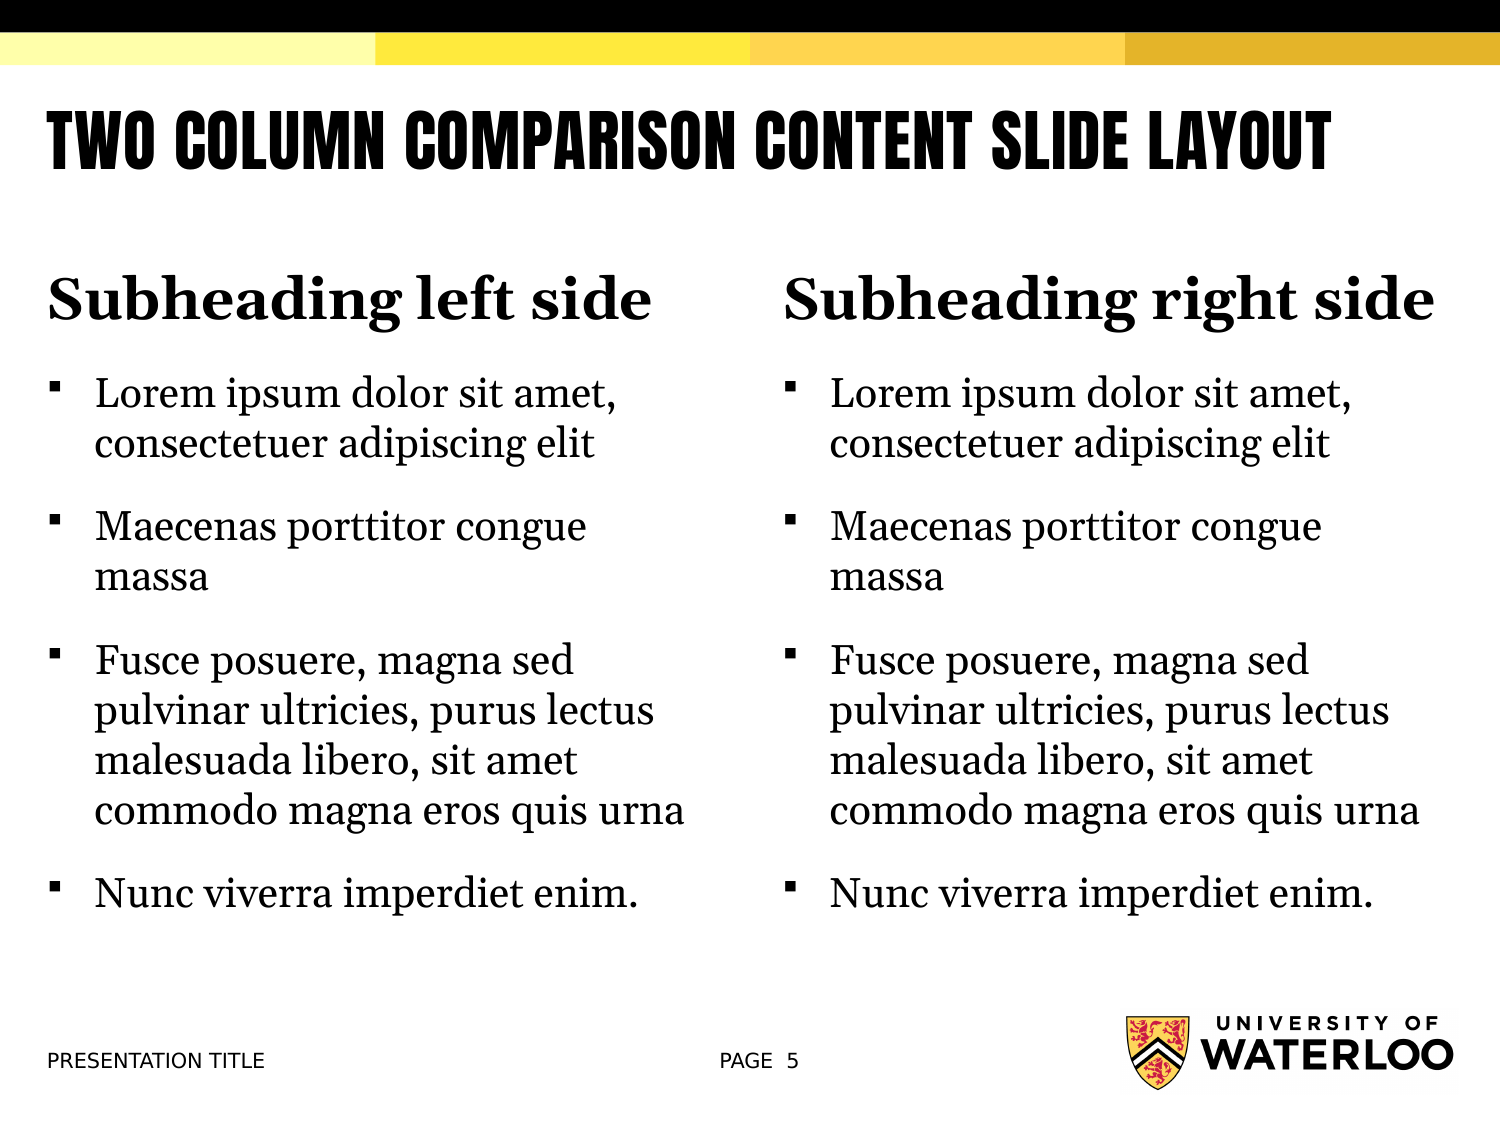

# TWO COLUMN COMPARISON CONTENT SLIDE LAYOUT
Subheading left side
Subheading right side
Lorem ipsum dolor sit amet, consectetuer adipiscing elit
Maecenas porttitor congue massa
Fusce posuere, magna sed pulvinar ultricies, purus lectus malesuada libero, sit amet commodo magna eros quis urna
Nunc viverra imperdiet enim.
Lorem ipsum dolor sit amet, consectetuer adipiscing elit
Maecenas porttitor congue massa
Fusce posuere, magna sed pulvinar ultricies, purus lectus malesuada libero, sit amet commodo magna eros quis urna
Nunc viverra imperdiet enim.
PRESENTATION TITLE
PAGE  5